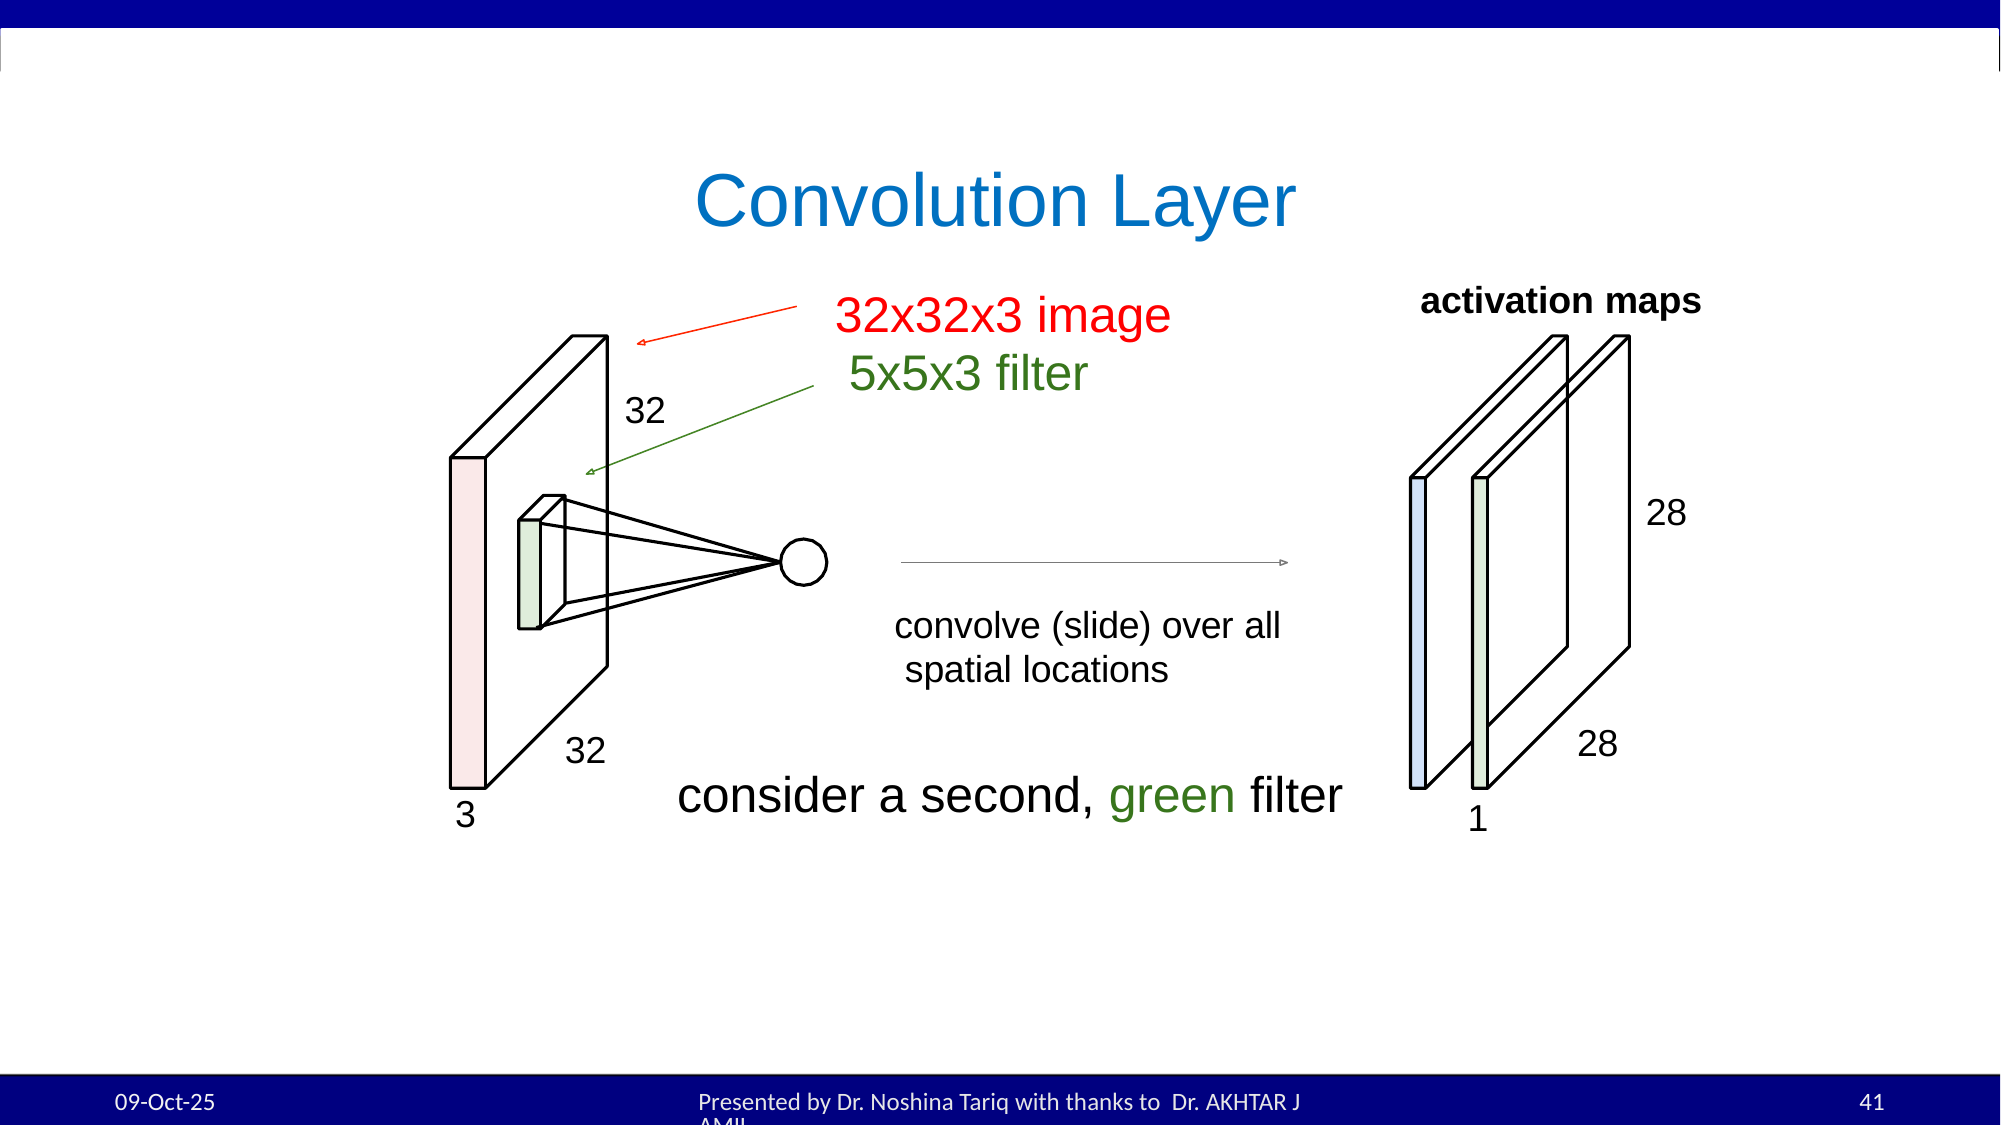

# Convolution Layer
activation maps
32x32x3 image  5x5x3 filter

32

28

convolve (slide) over all  spatial locations
28
32
consider a second, green filter
3
1
09-Oct-25
Presented by Dr. Noshina Tariq with thanks to  Dr. AKHTAR JAMIL
41